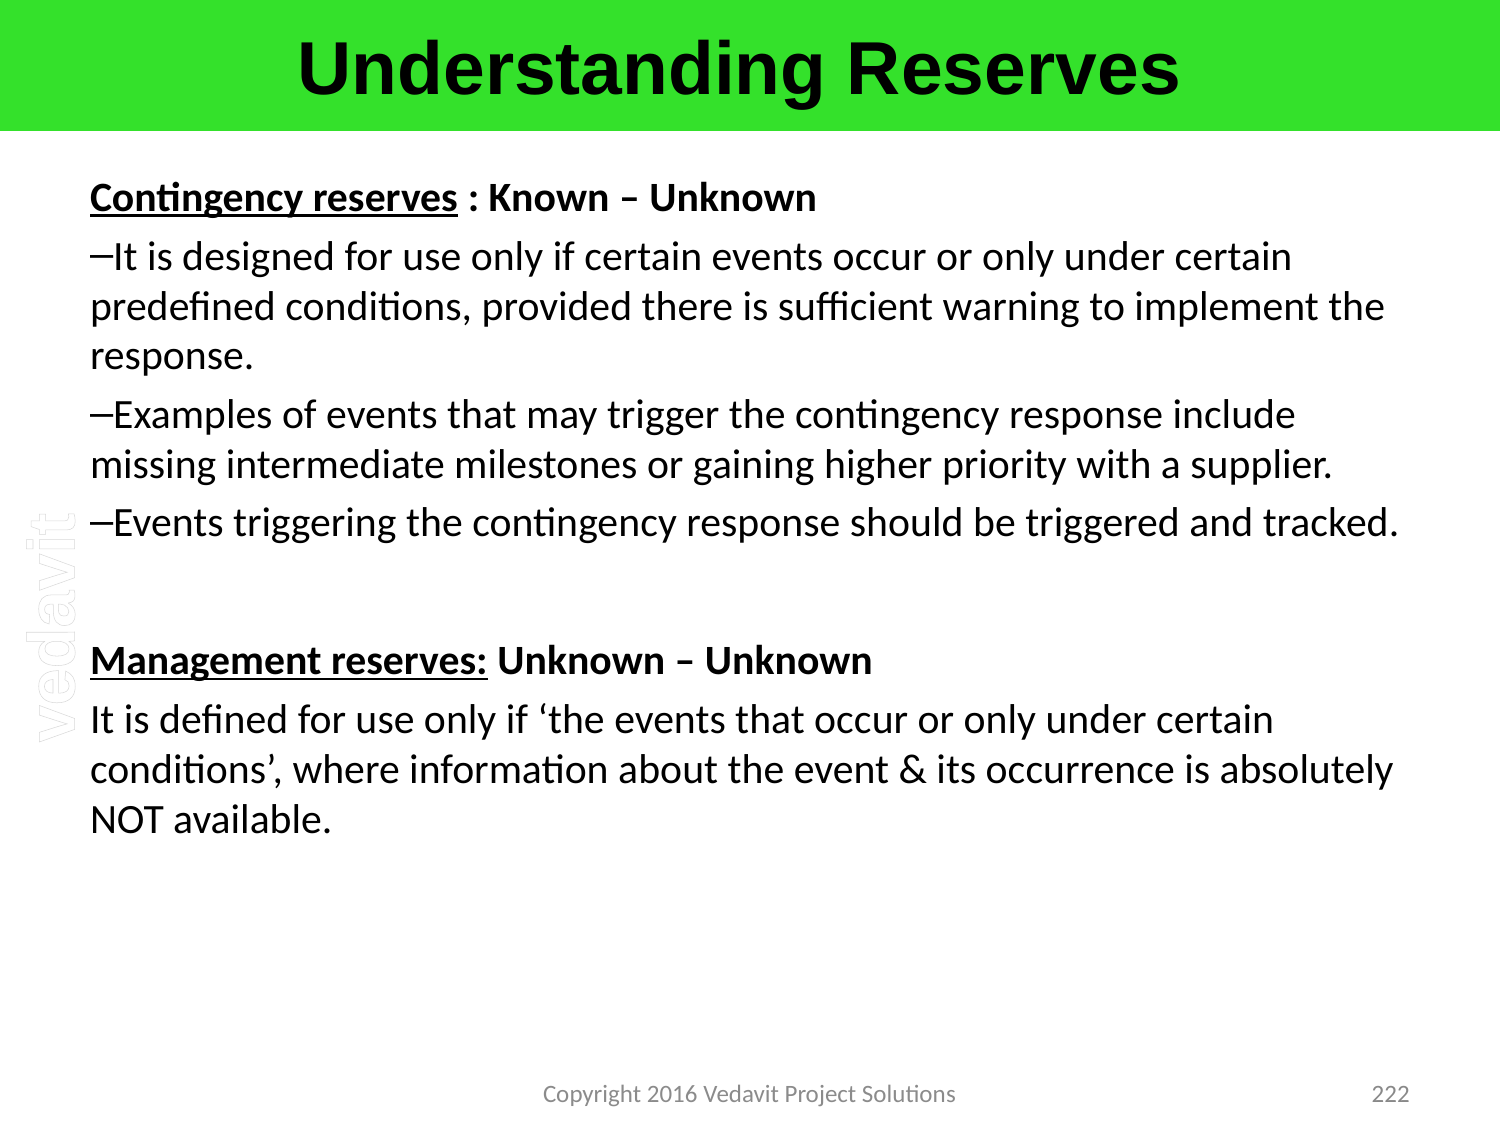

# Understanding Reserves
Contingency reserves : Known – Unknown
It is designed for use only if certain events occur or only under certain predefined conditions, provided there is sufficient warning to implement the response.
Examples of events that may trigger the contingency response include missing intermediate milestones or gaining higher priority with a supplier.
Events triggering the contingency response should be triggered and tracked.

Management reserves: Unknown – Unknown
It is defined for use only if ‘the events that occur or only under certain conditions’, where information about the event & its occurrence is absolutely NOT available.
Copyright 2016 Vedavit Project Solutions
222